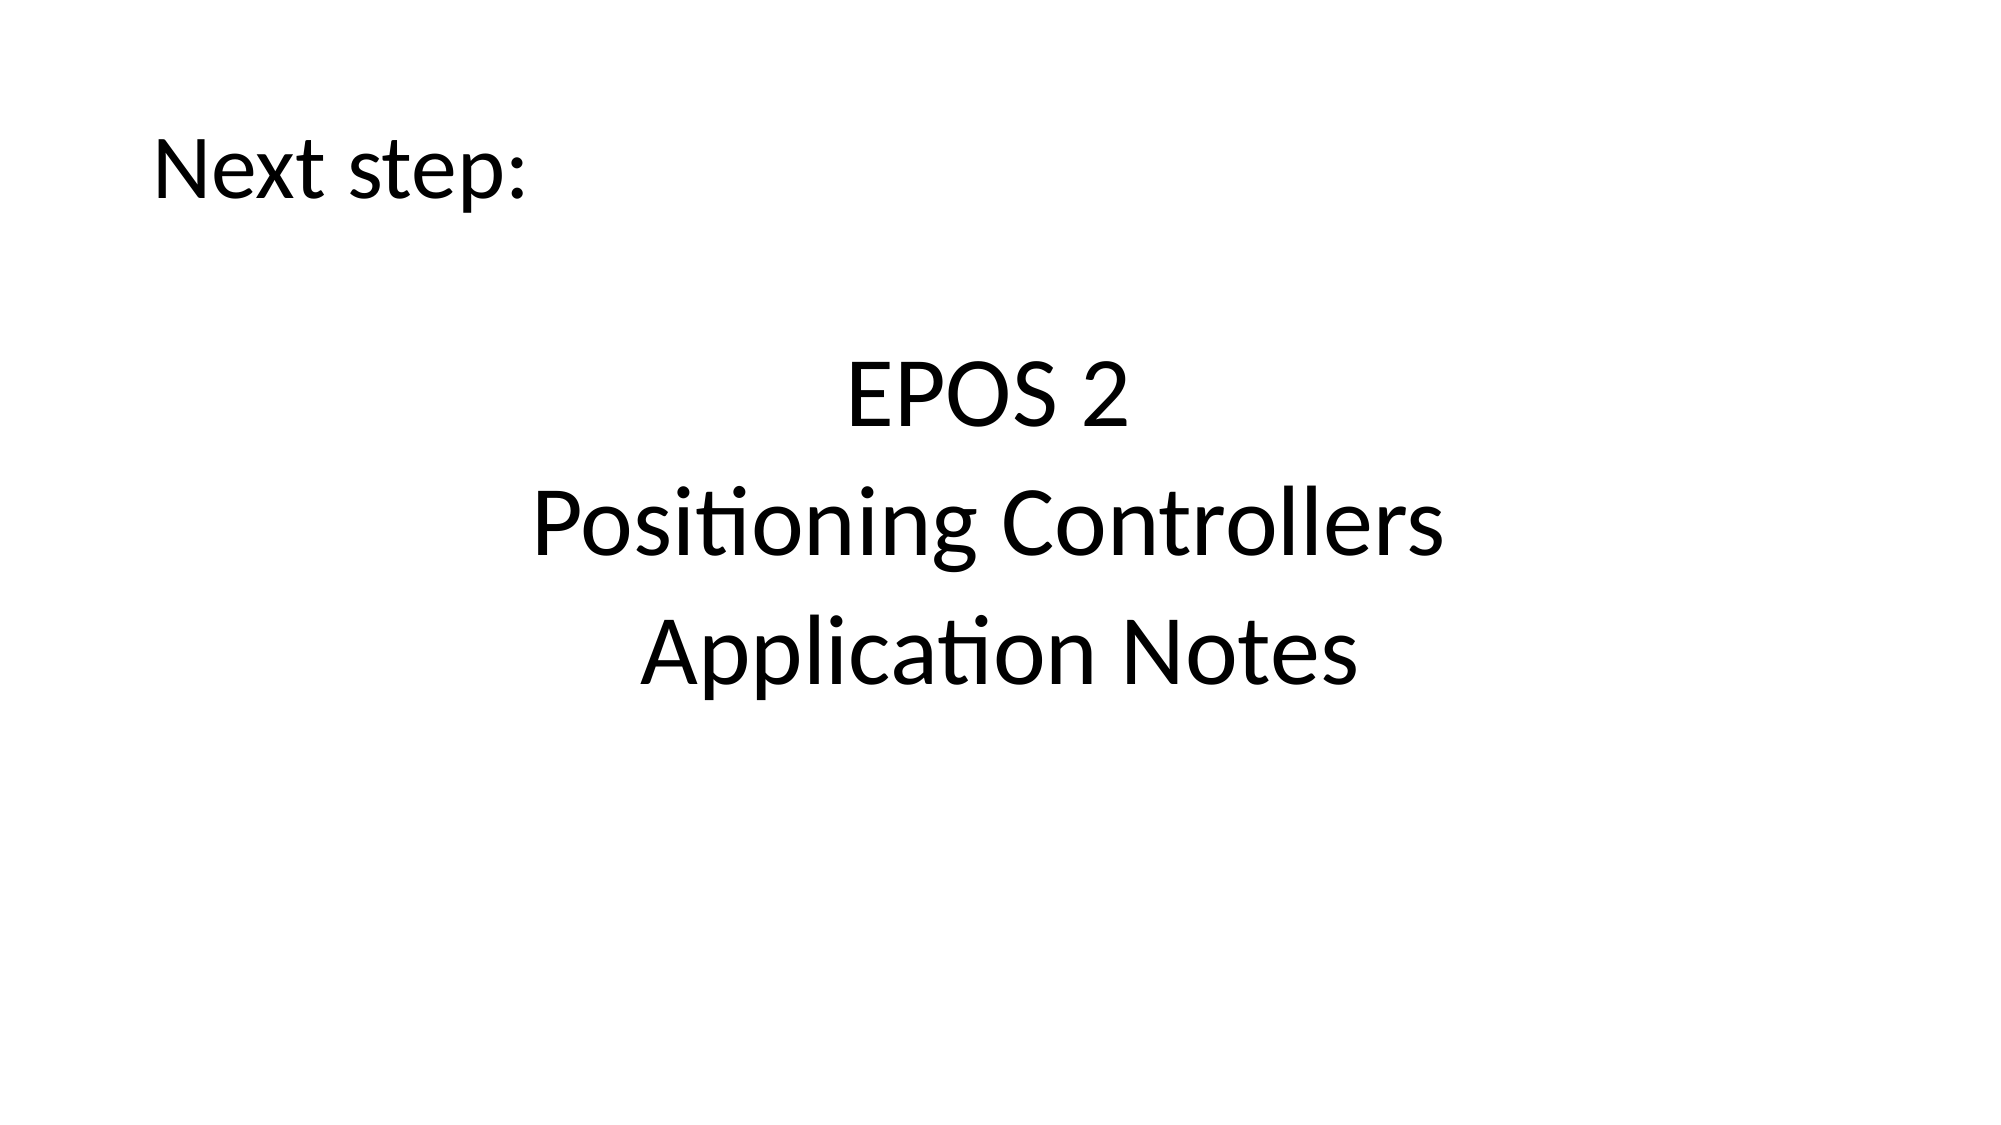

# Next step:
EPOS 2
Positioning Controllers
Application Notes